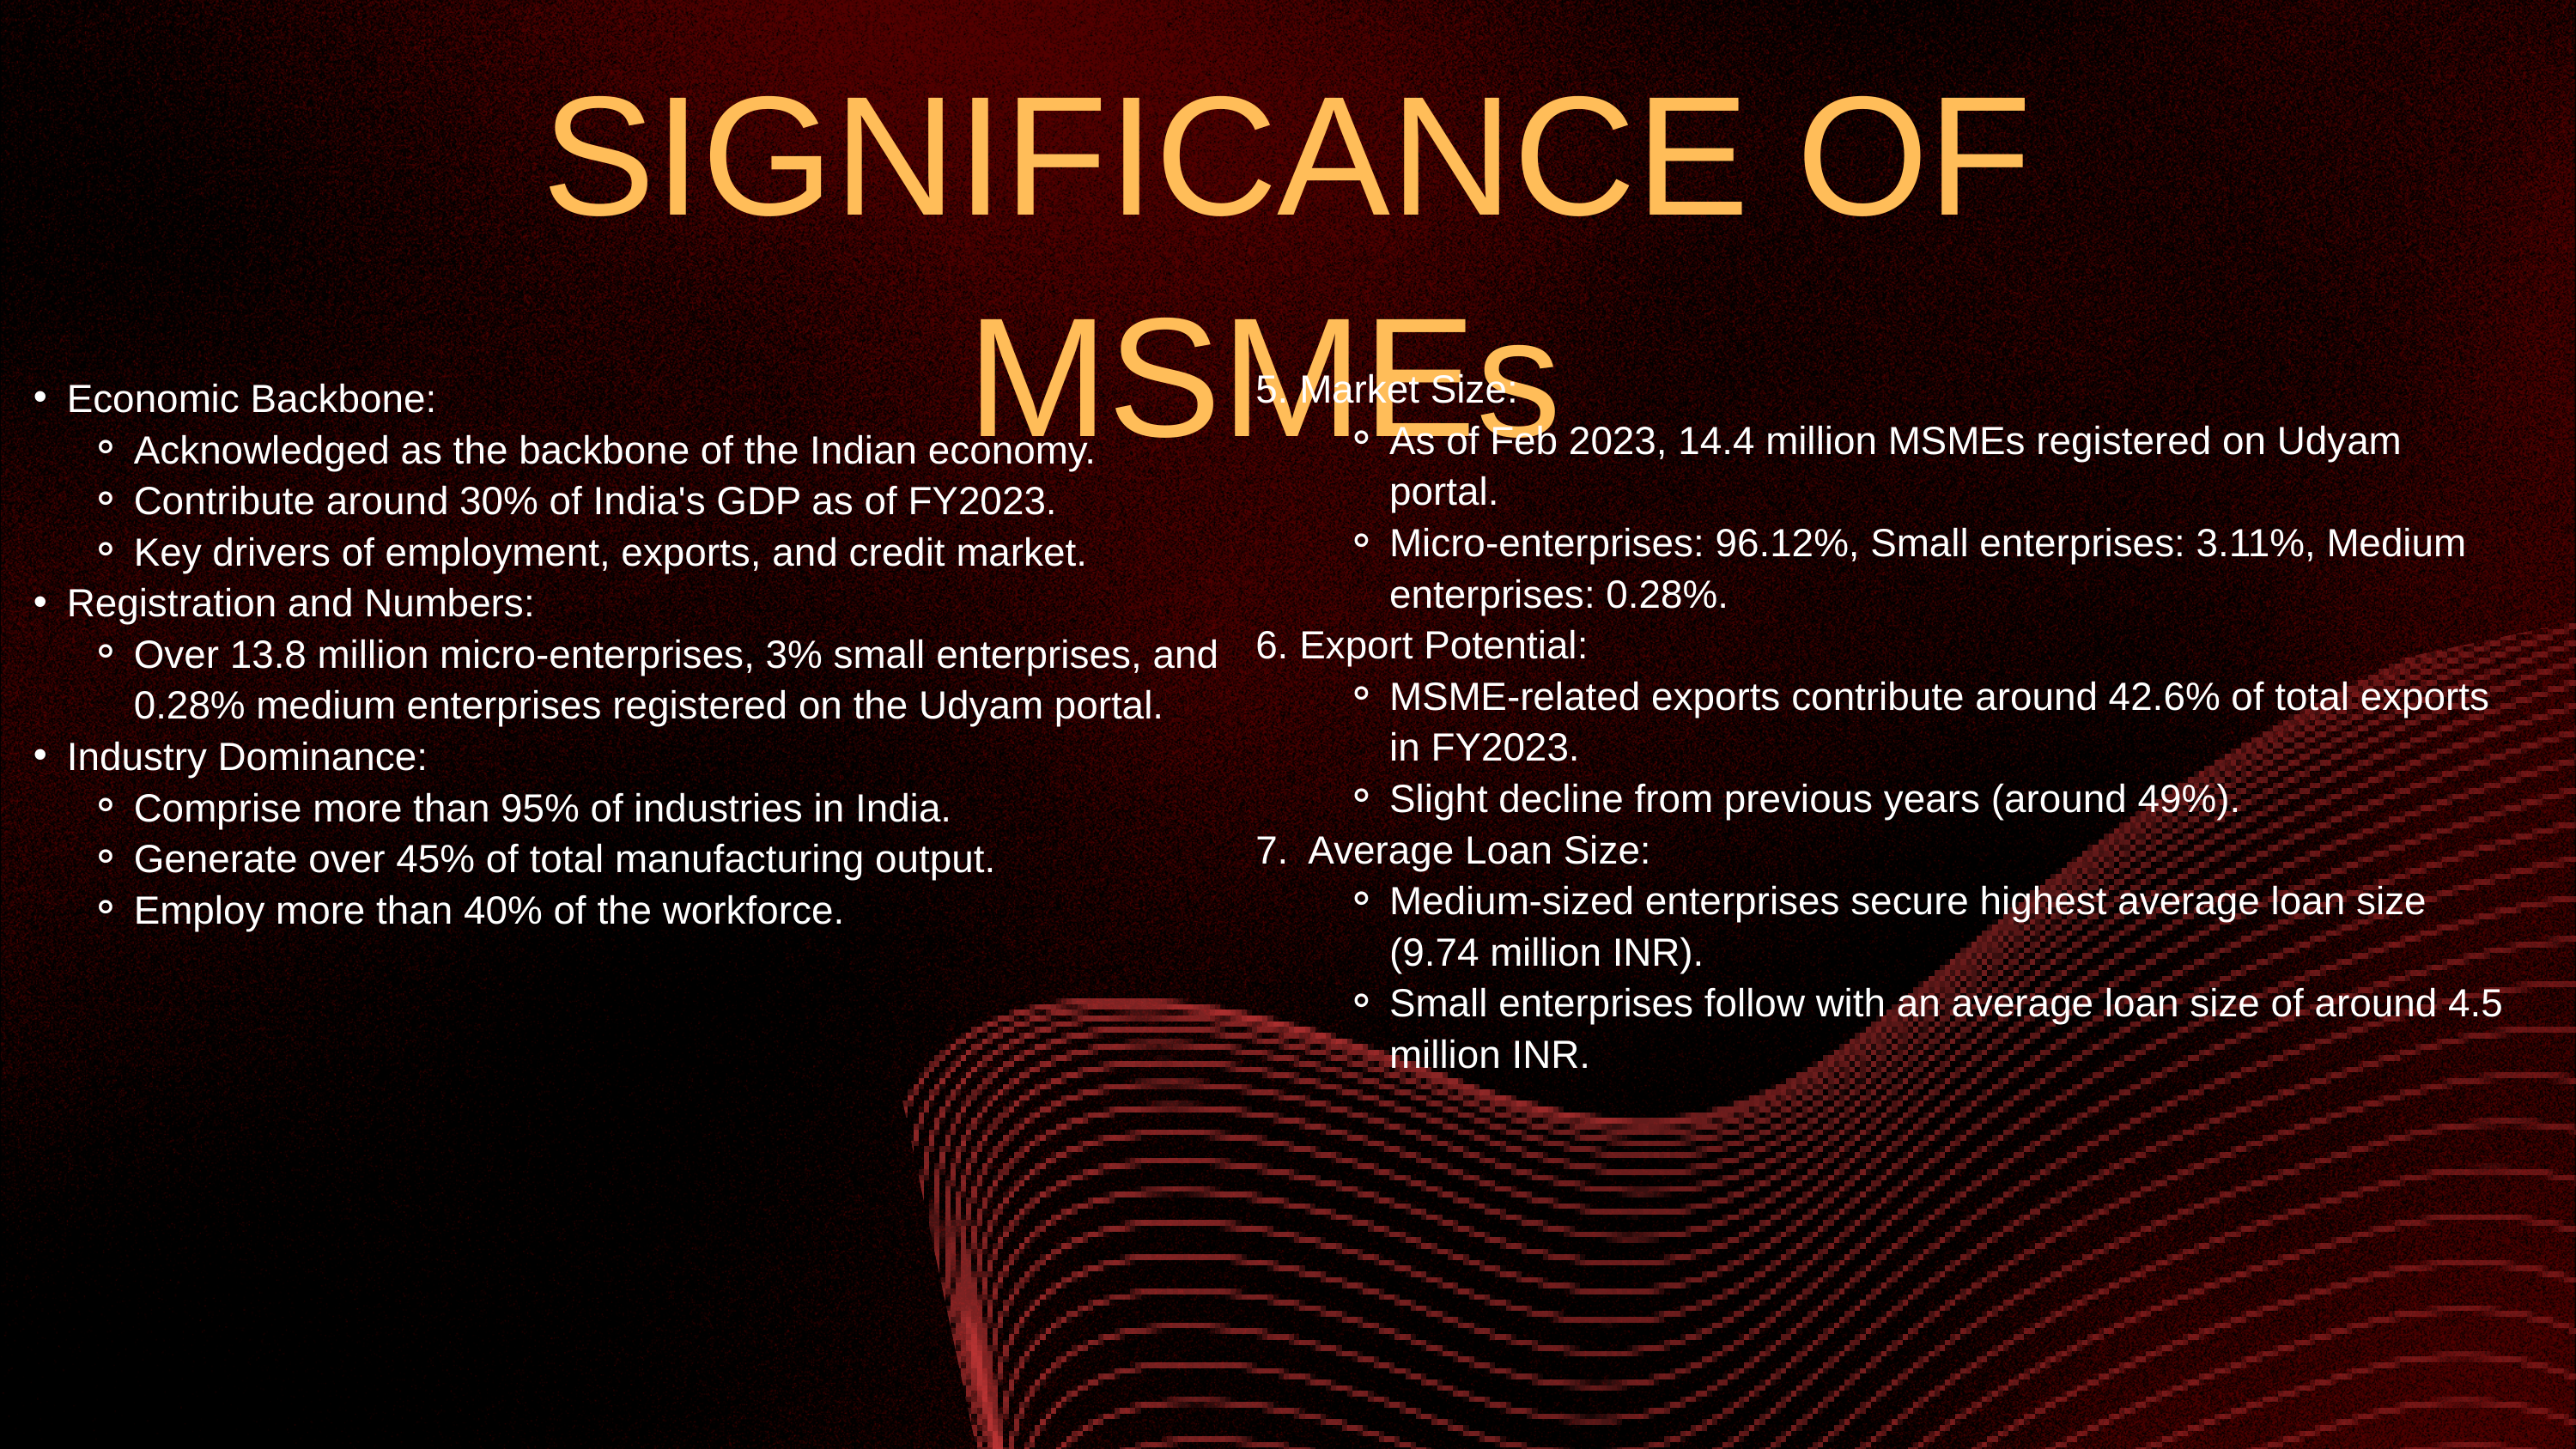

SIGNIFICANCE OF MSMEs

Economic Backbone:
Acknowledged as the backbone of the Indian economy.
Contribute around 30% of India's GDP as of FY2023.
Key drivers of employment, exports, and credit market.
Registration and Numbers:
Over 13.8 million micro-enterprises, 3% small enterprises, and 0.28% medium enterprises registered on the Udyam portal.
Industry Dominance:
Comprise more than 95% of industries in India.
Generate over 45% of total manufacturing output.
Employ more than 40% of the workforce.

5. Market Size:
As of Feb 2023, 14.4 million MSMEs registered on Udyam portal.
Micro-enterprises: 96.12%, Small enterprises: 3.11%, Medium enterprises: 0.28%.
6. Export Potential:
MSME-related exports contribute around 42.6% of total exports in FY2023.
Slight decline from previous years (around 49%).
7.  Average Loan Size:
Medium-sized enterprises secure highest average loan size (9.74 million INR).
Small enterprises follow with an average loan size of around 4.5 million INR.